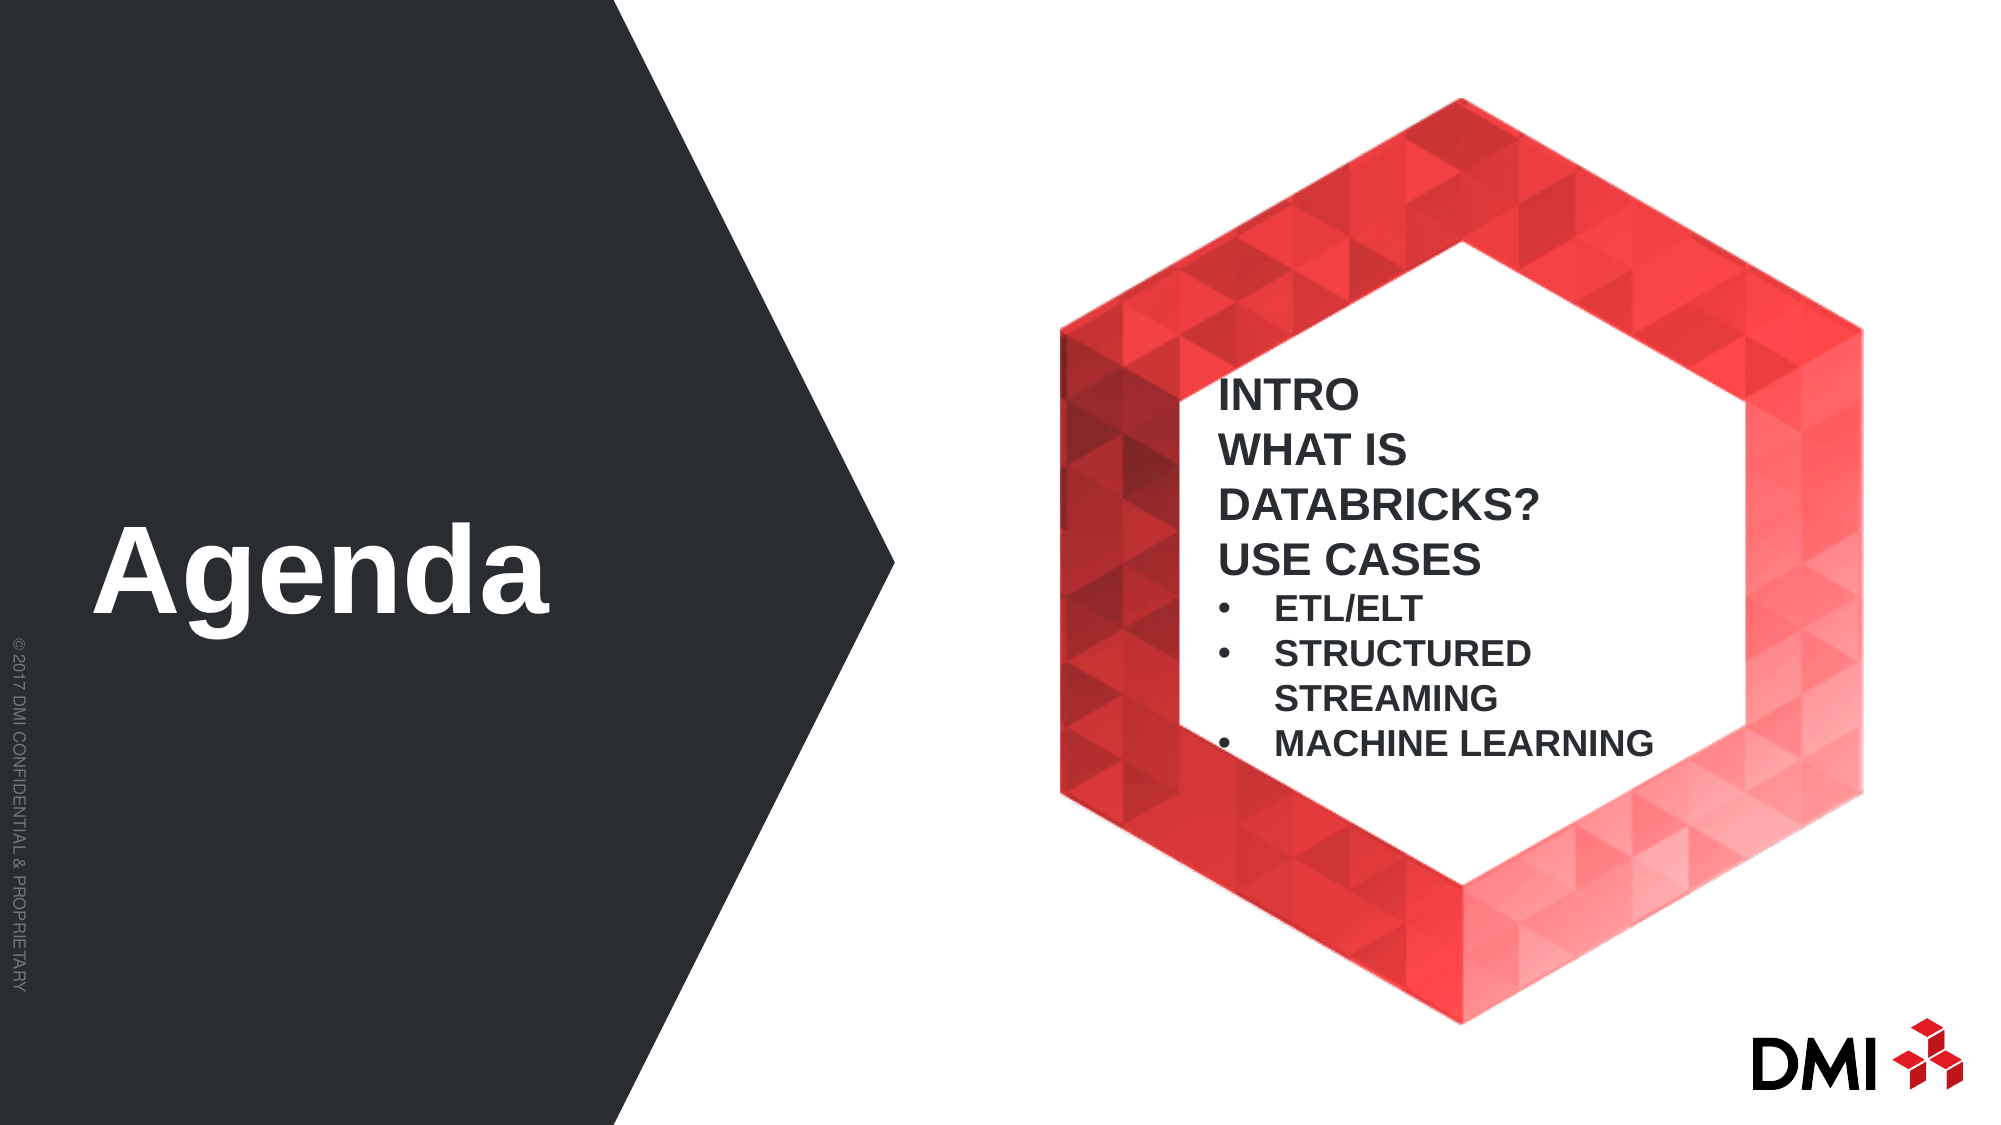

Agenda
Intro
What is Databricks?
Use cases
ETL/ELT
Structured Streaming
Machine Learning